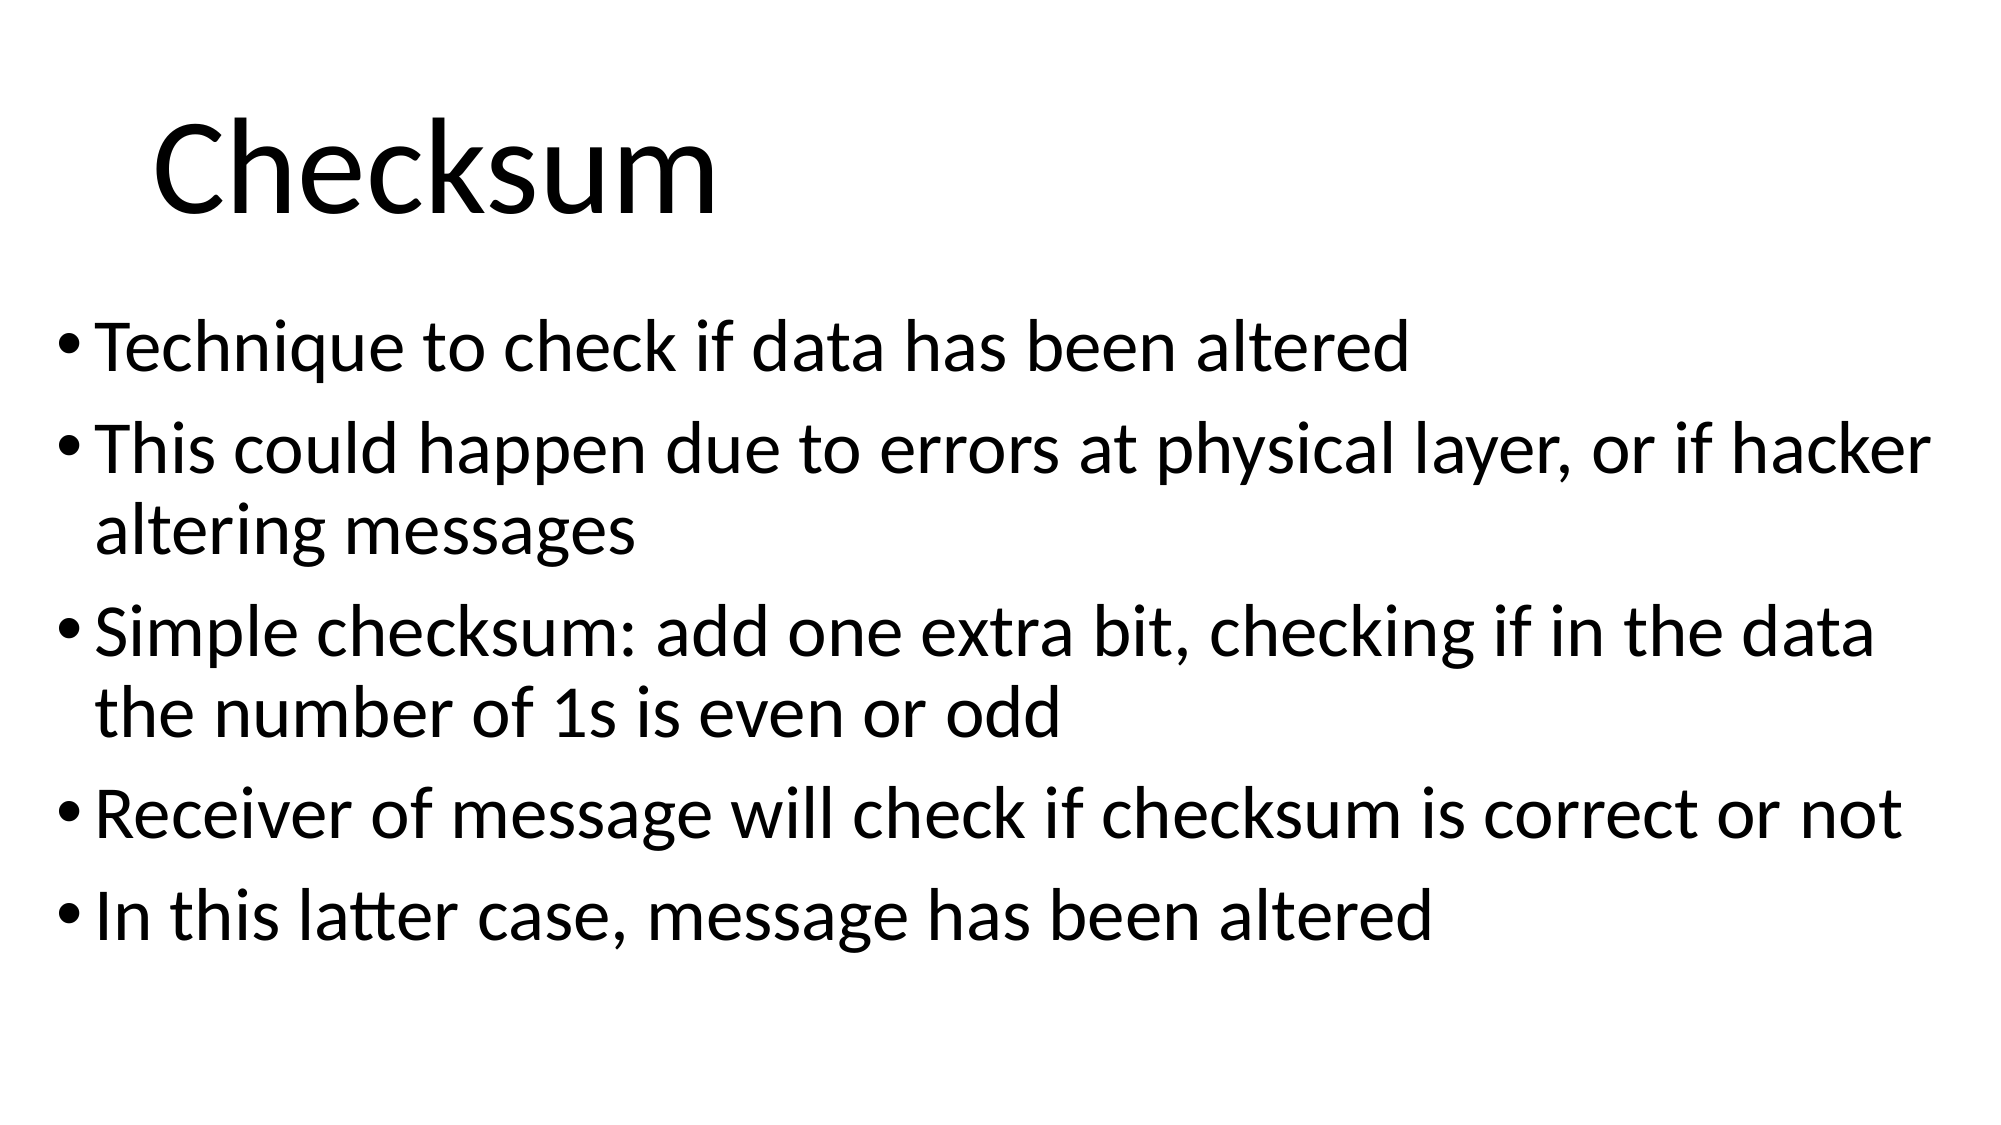

# Checksum
Technique to check if data has been altered
This could happen due to errors at physical layer, or if hacker altering messages
Simple checksum: add one extra bit, checking if in the data the number of 1s is even or odd
Receiver of message will check if checksum is correct or not
In this latter case, message has been altered